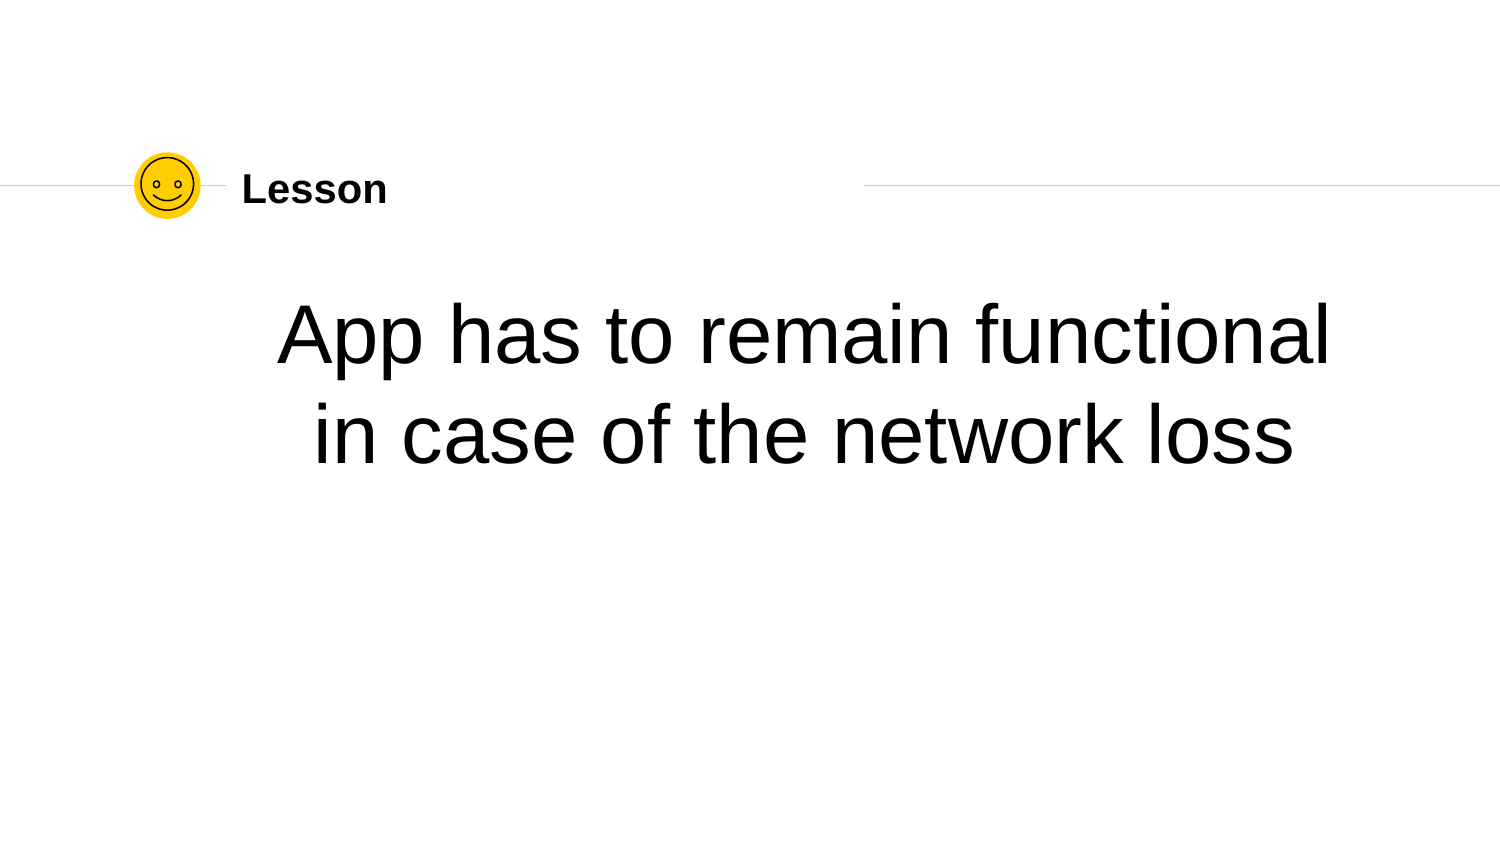

# Lesson

App has to remain functional in case of the network loss